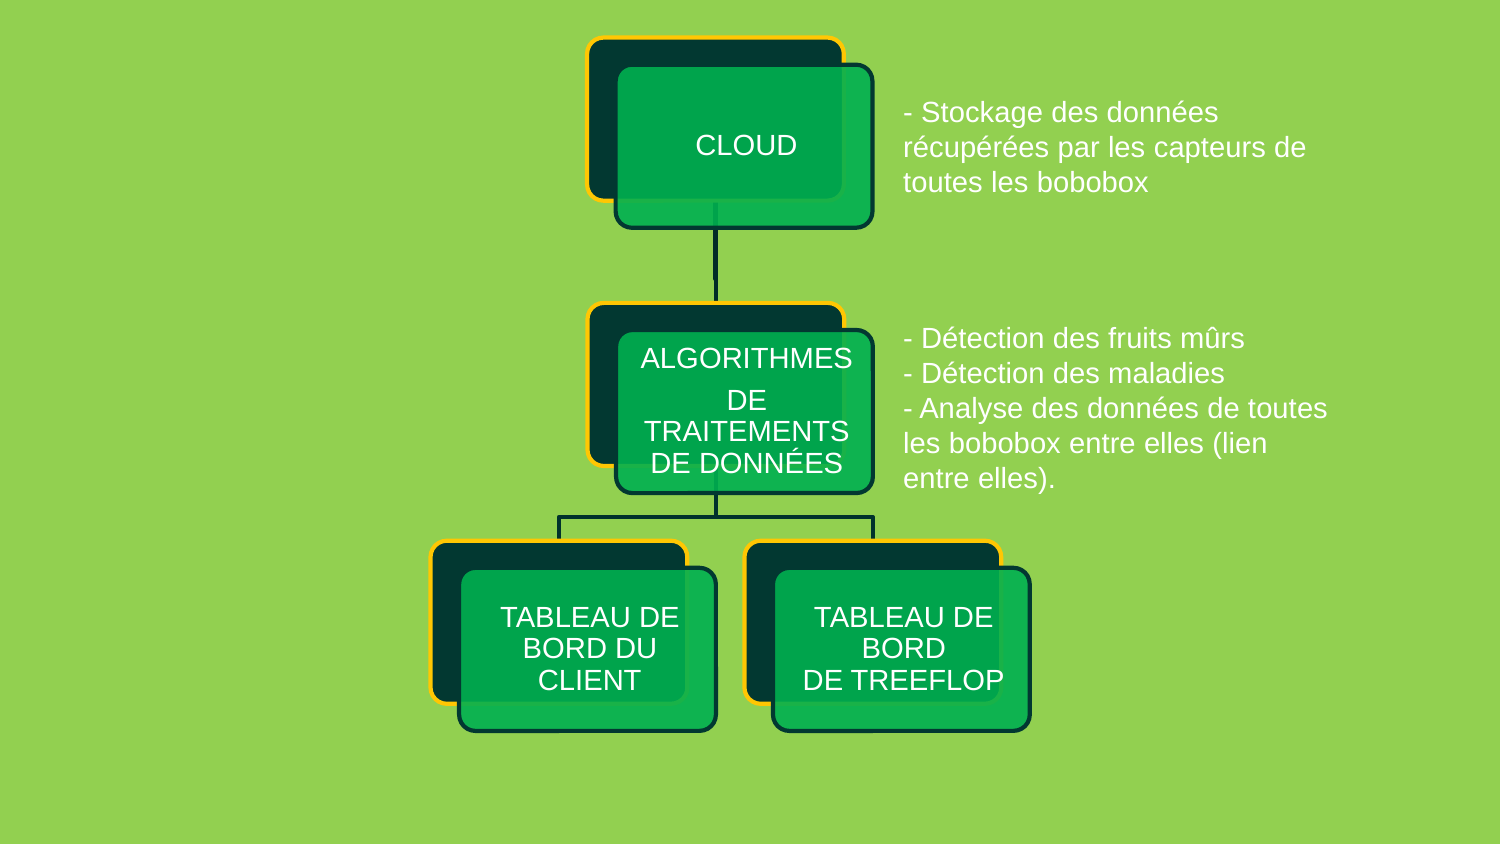

CLOUD
ALGORITHMES
DE TRAITEMENTS DE DONNÉES
TABLEAU DE BORD DU CLIENT
TABLEAU DE BORD
DE TREEFLOP
- Stockage des données récupérées par les capteurs de toutes les bobobox
- Détection des fruits mûrs
- Détection des maladies
- Analyse des données de toutes les bobobox entre elles (lien entre elles).